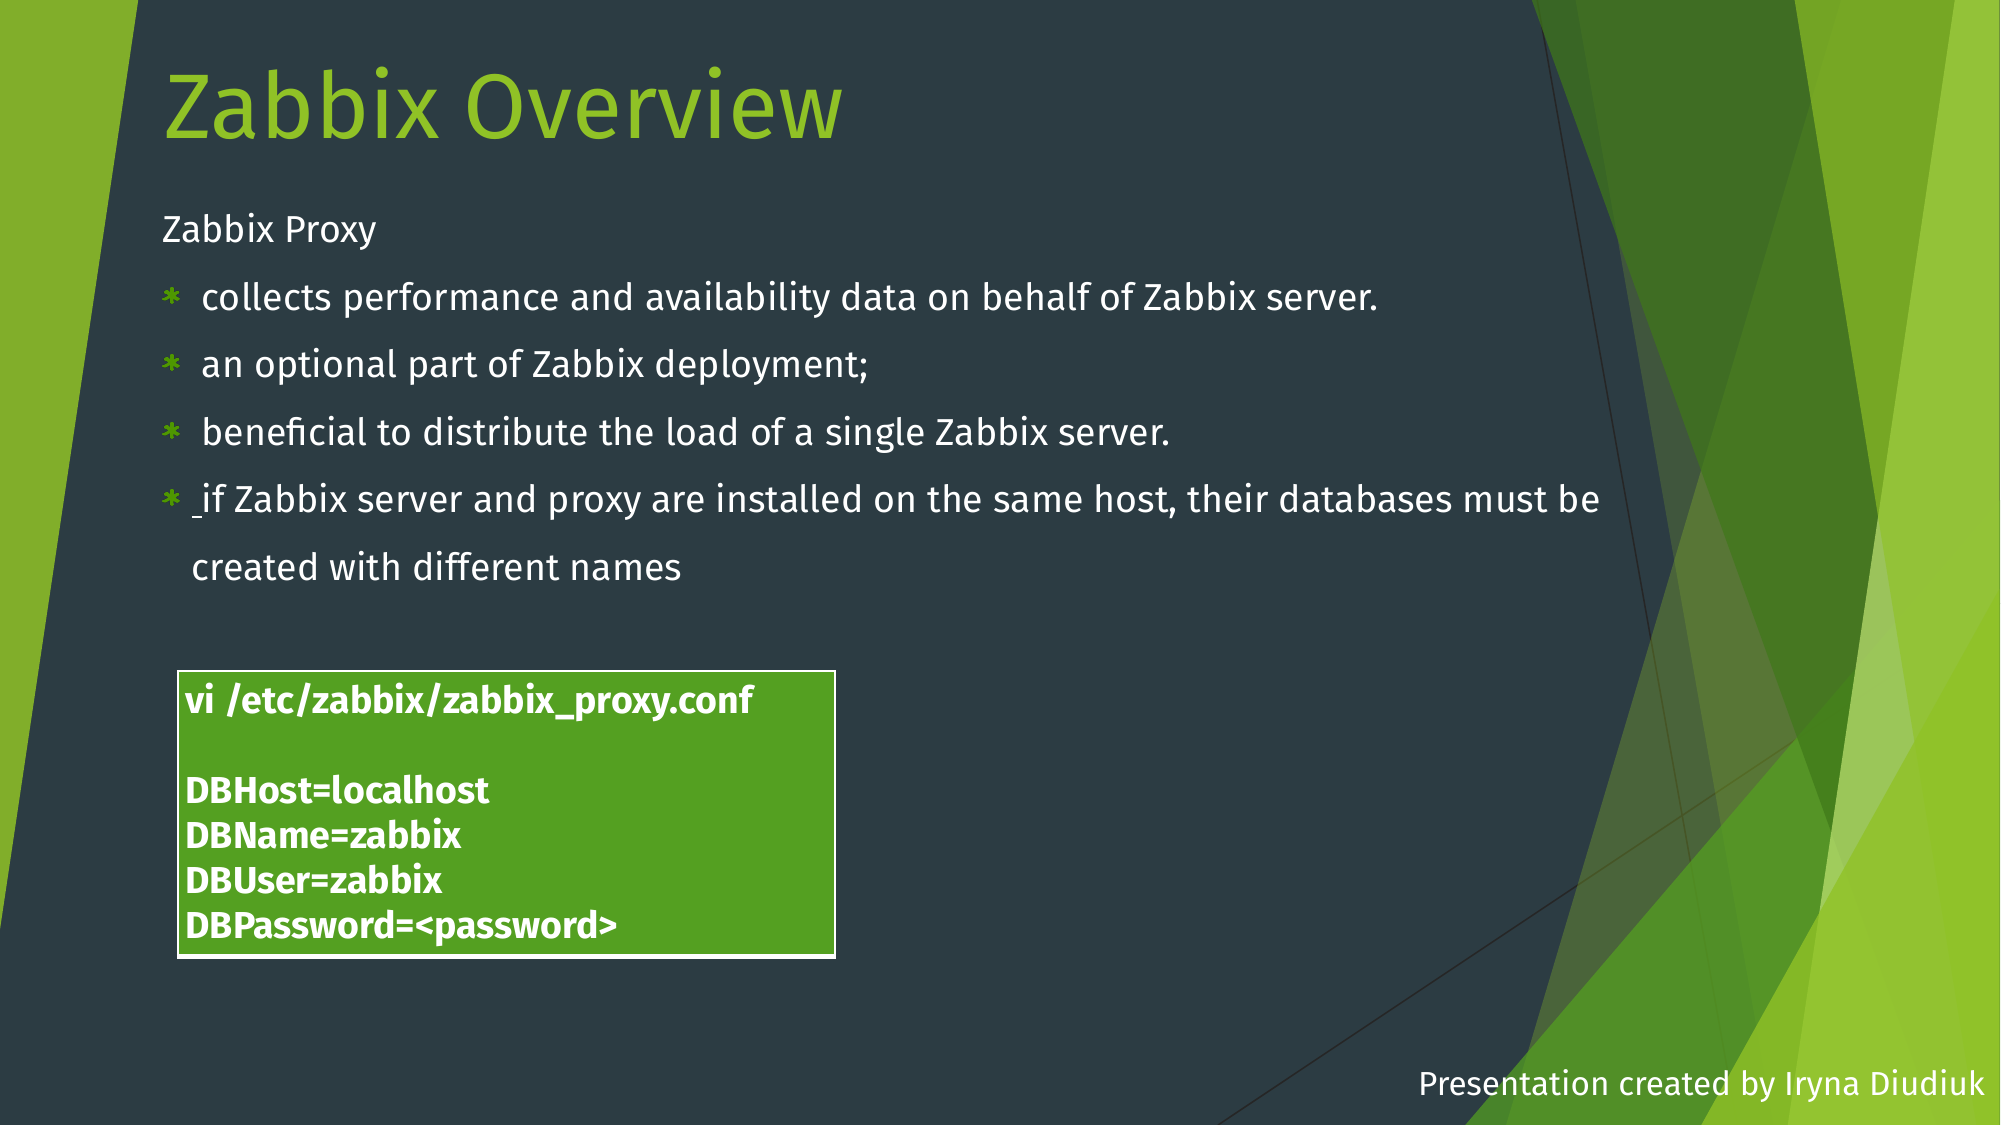

# Zabbix Overview
Zabbix Proxy
 collects performance and availability data on behalf of Zabbix server.
 an optional part of Zabbix deployment;
 beneficial to distribute the load of a single Zabbix server.
 if Zabbix server and proxy are installed on the same host, their databases must be created with different names

| vi /etc/zabbix/zabbix\_proxy.conf DBHost=localhost DBName=zabbix DBUser=zabbix DBPassword=<password> |
| --- |
Presentation created by Iryna Diudiuk